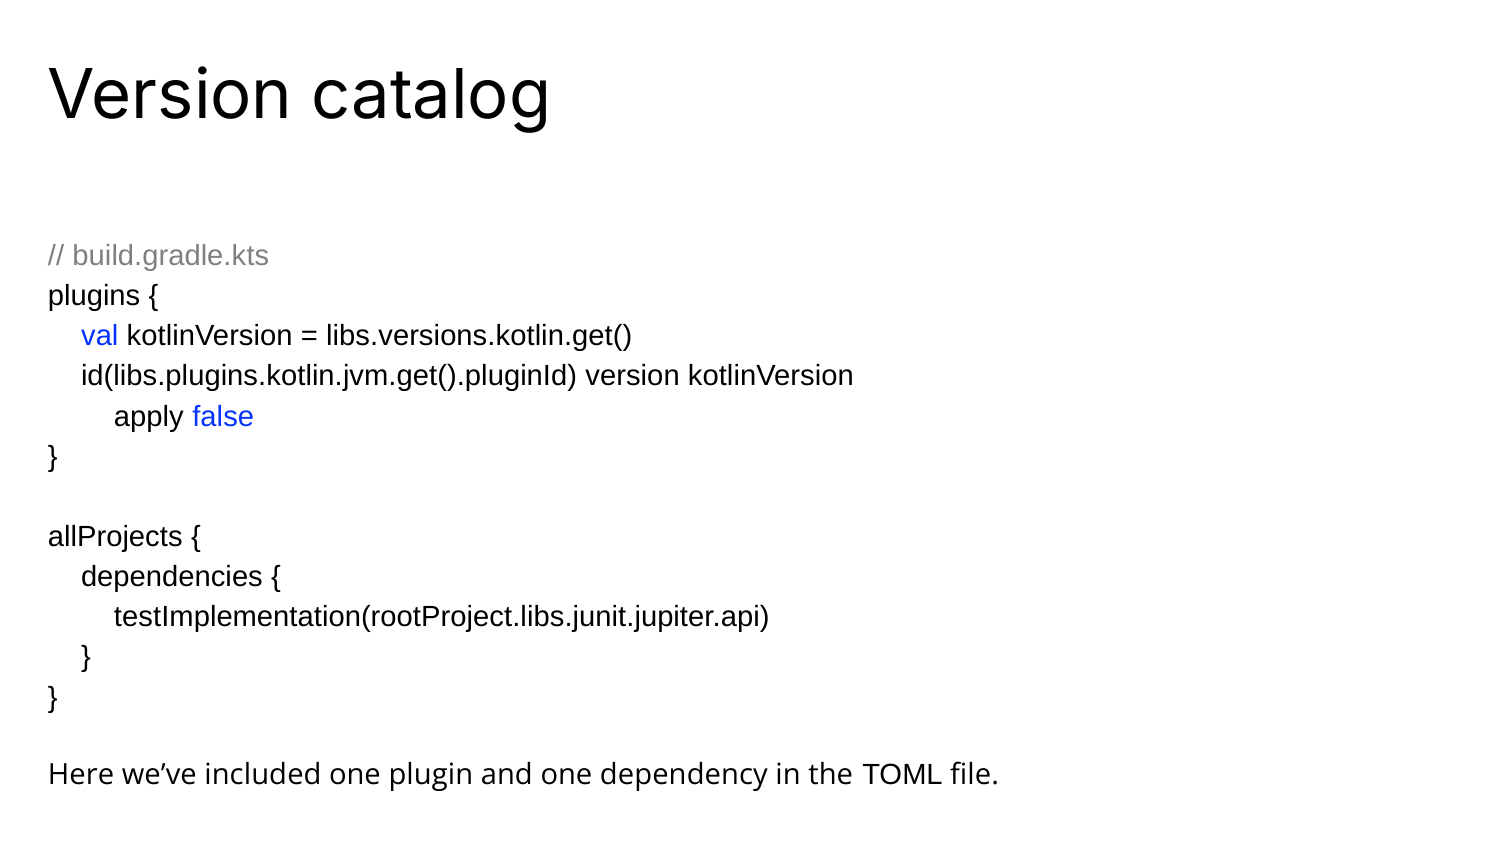

# Version catalog
// build.gradle.kts
plugins {
    val kotlinVersion = libs.versions.kotlin.get()
    id(libs.plugins.kotlin.jvm.get().pluginId) version kotlinVersion
        apply false
}

allProjects {
    dependencies {
        testImplementation(rootProject.libs.junit.jupiter.api)
    }
}

Here we’ve included one plugin and one dependency in the TOML file.